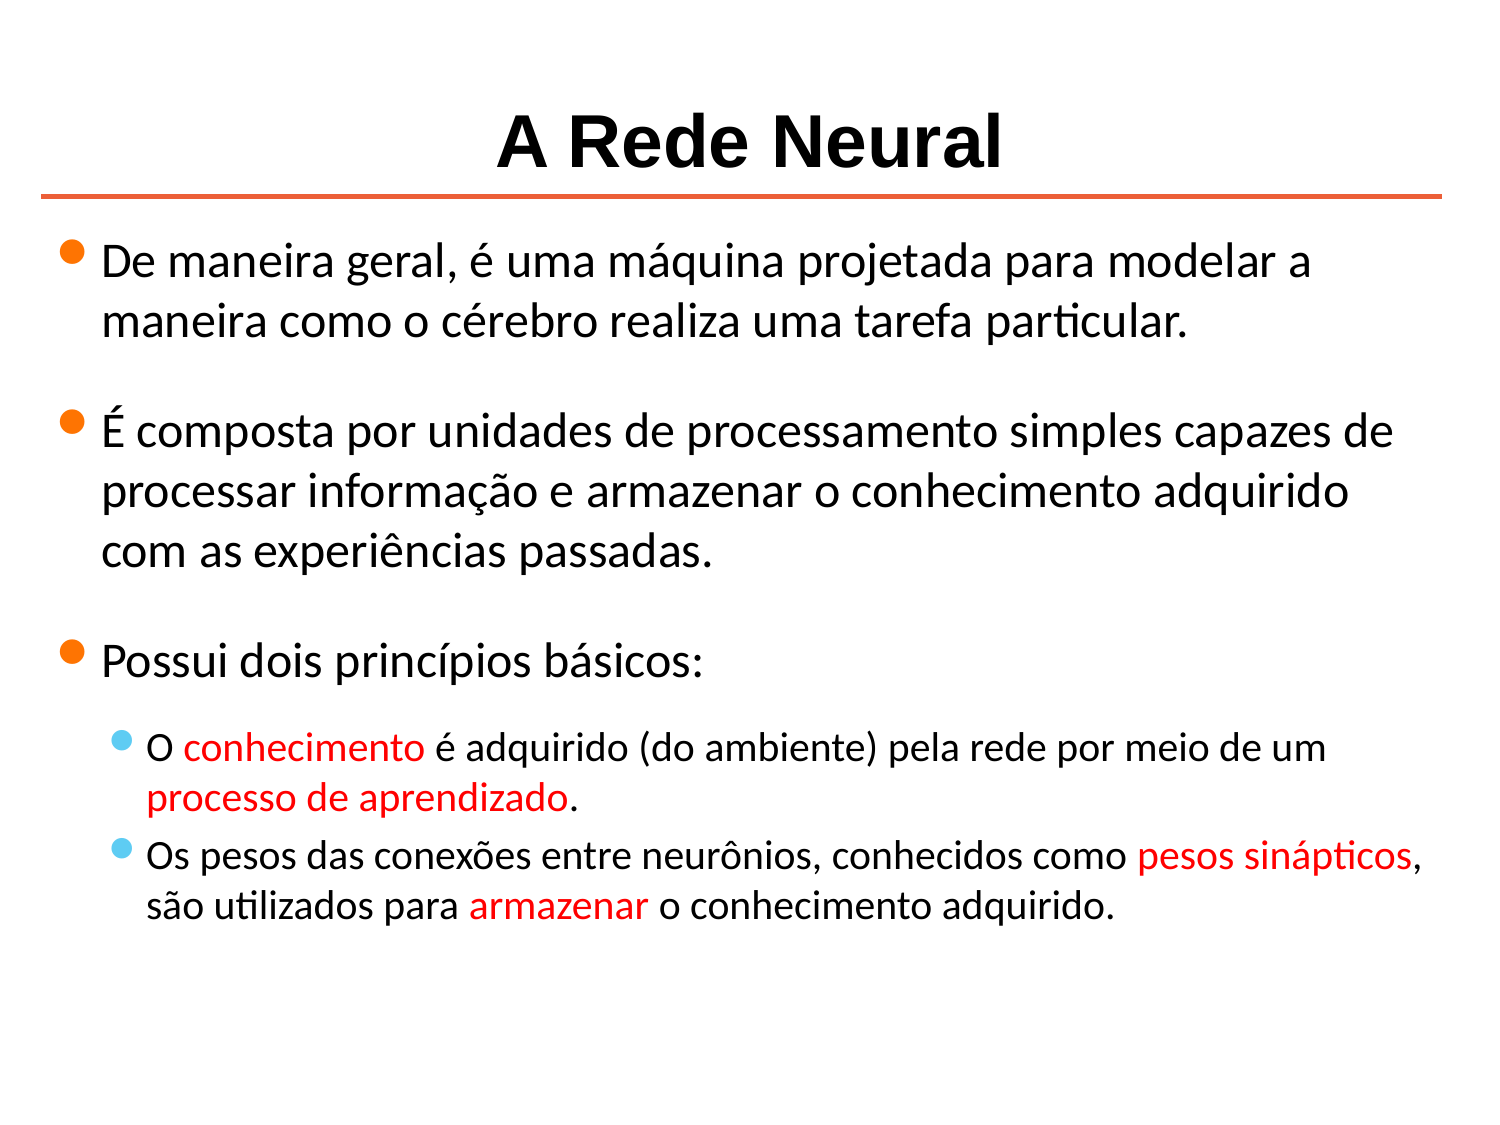

# A Rede Neural
De maneira geral, é uma máquina projetada para modelar a maneira como o cérebro realiza uma tarefa particular.
É composta por unidades de processamento simples capazes de processar informação e armazenar o conhecimento adquirido com as experiências passadas.
Possui dois princípios básicos:
O conhecimento é adquirido (do ambiente) pela rede por meio de um processo de aprendizado.
Os pesos das conexões entre neurônios, conhecidos como pesos sinápticos, são utilizados para armazenar o conhecimento adquirido.